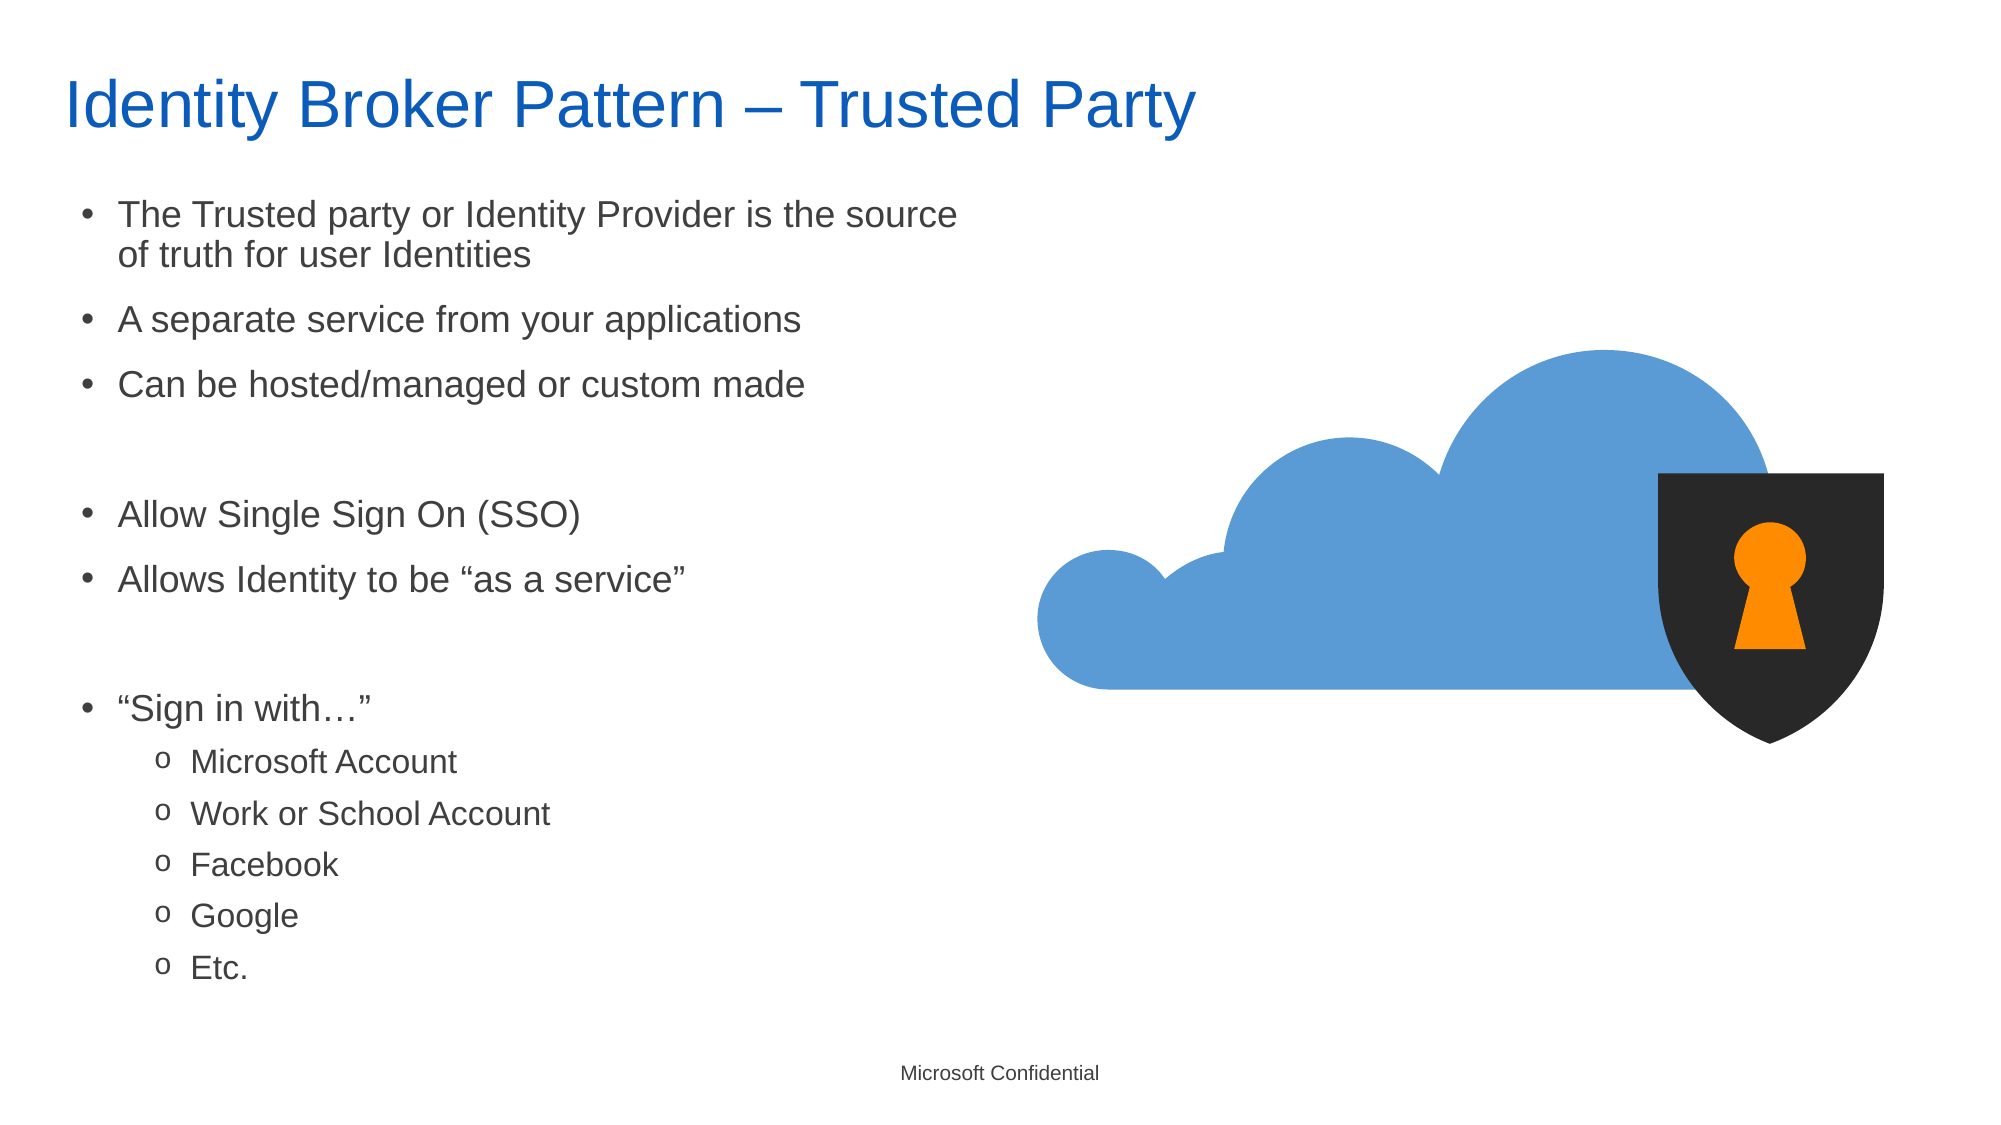

# Identity Broker Pattern – Trusted Party
The Trusted party or Identity Provider is the source of truth for user Identities
A separate service from your applications
Can be hosted/managed or custom made

Allow Single Sign On (SSO)
Allows Identity to be “as a service”

“Sign in with…”
Microsoft Account
Work or School Account
Facebook
Google
Etc.